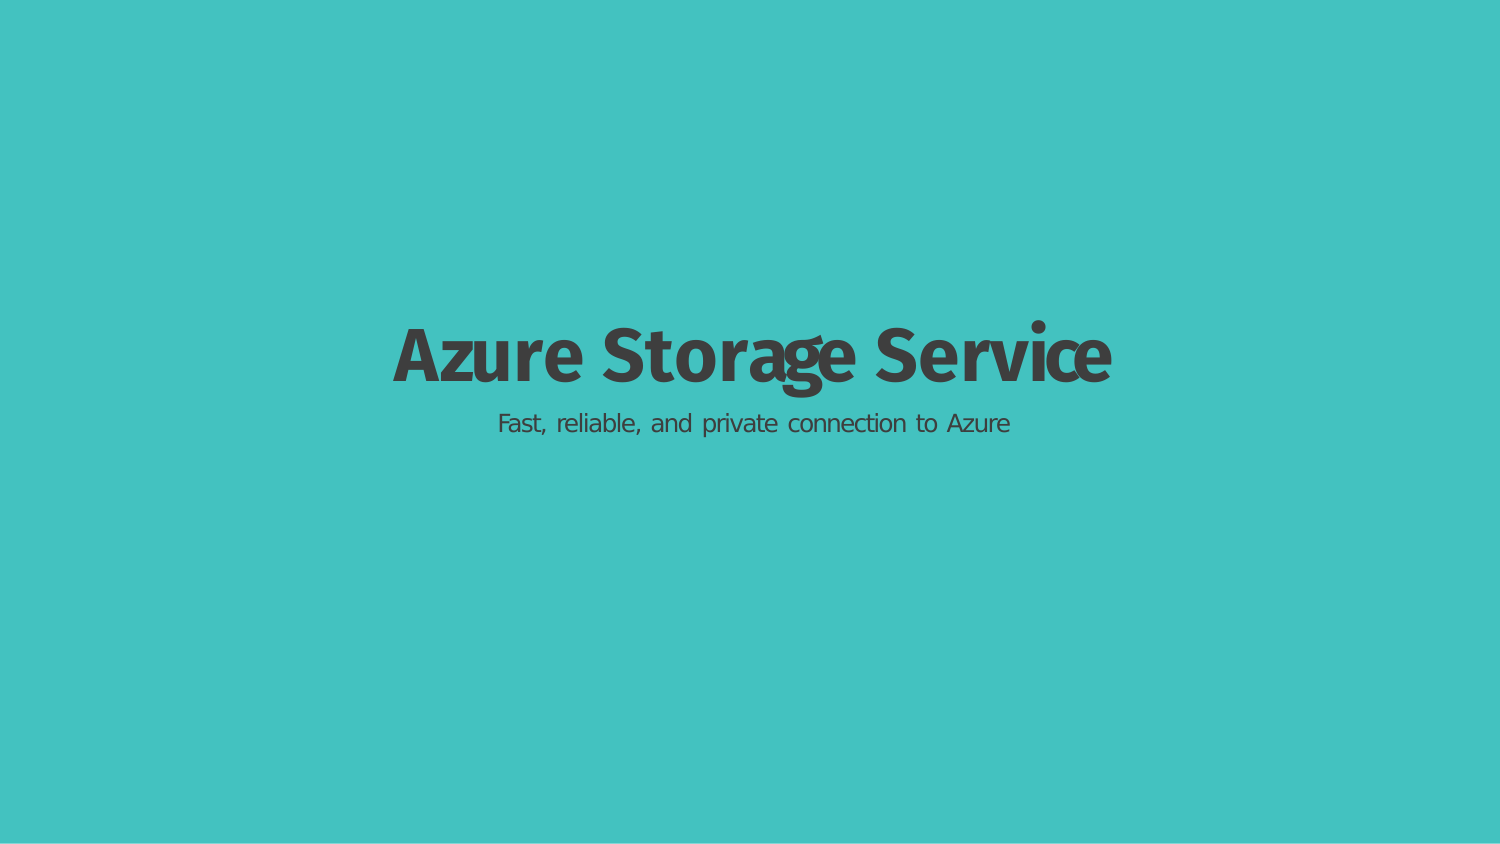

# Azure Storage Service
Fast, reliable, and private connection to Azure